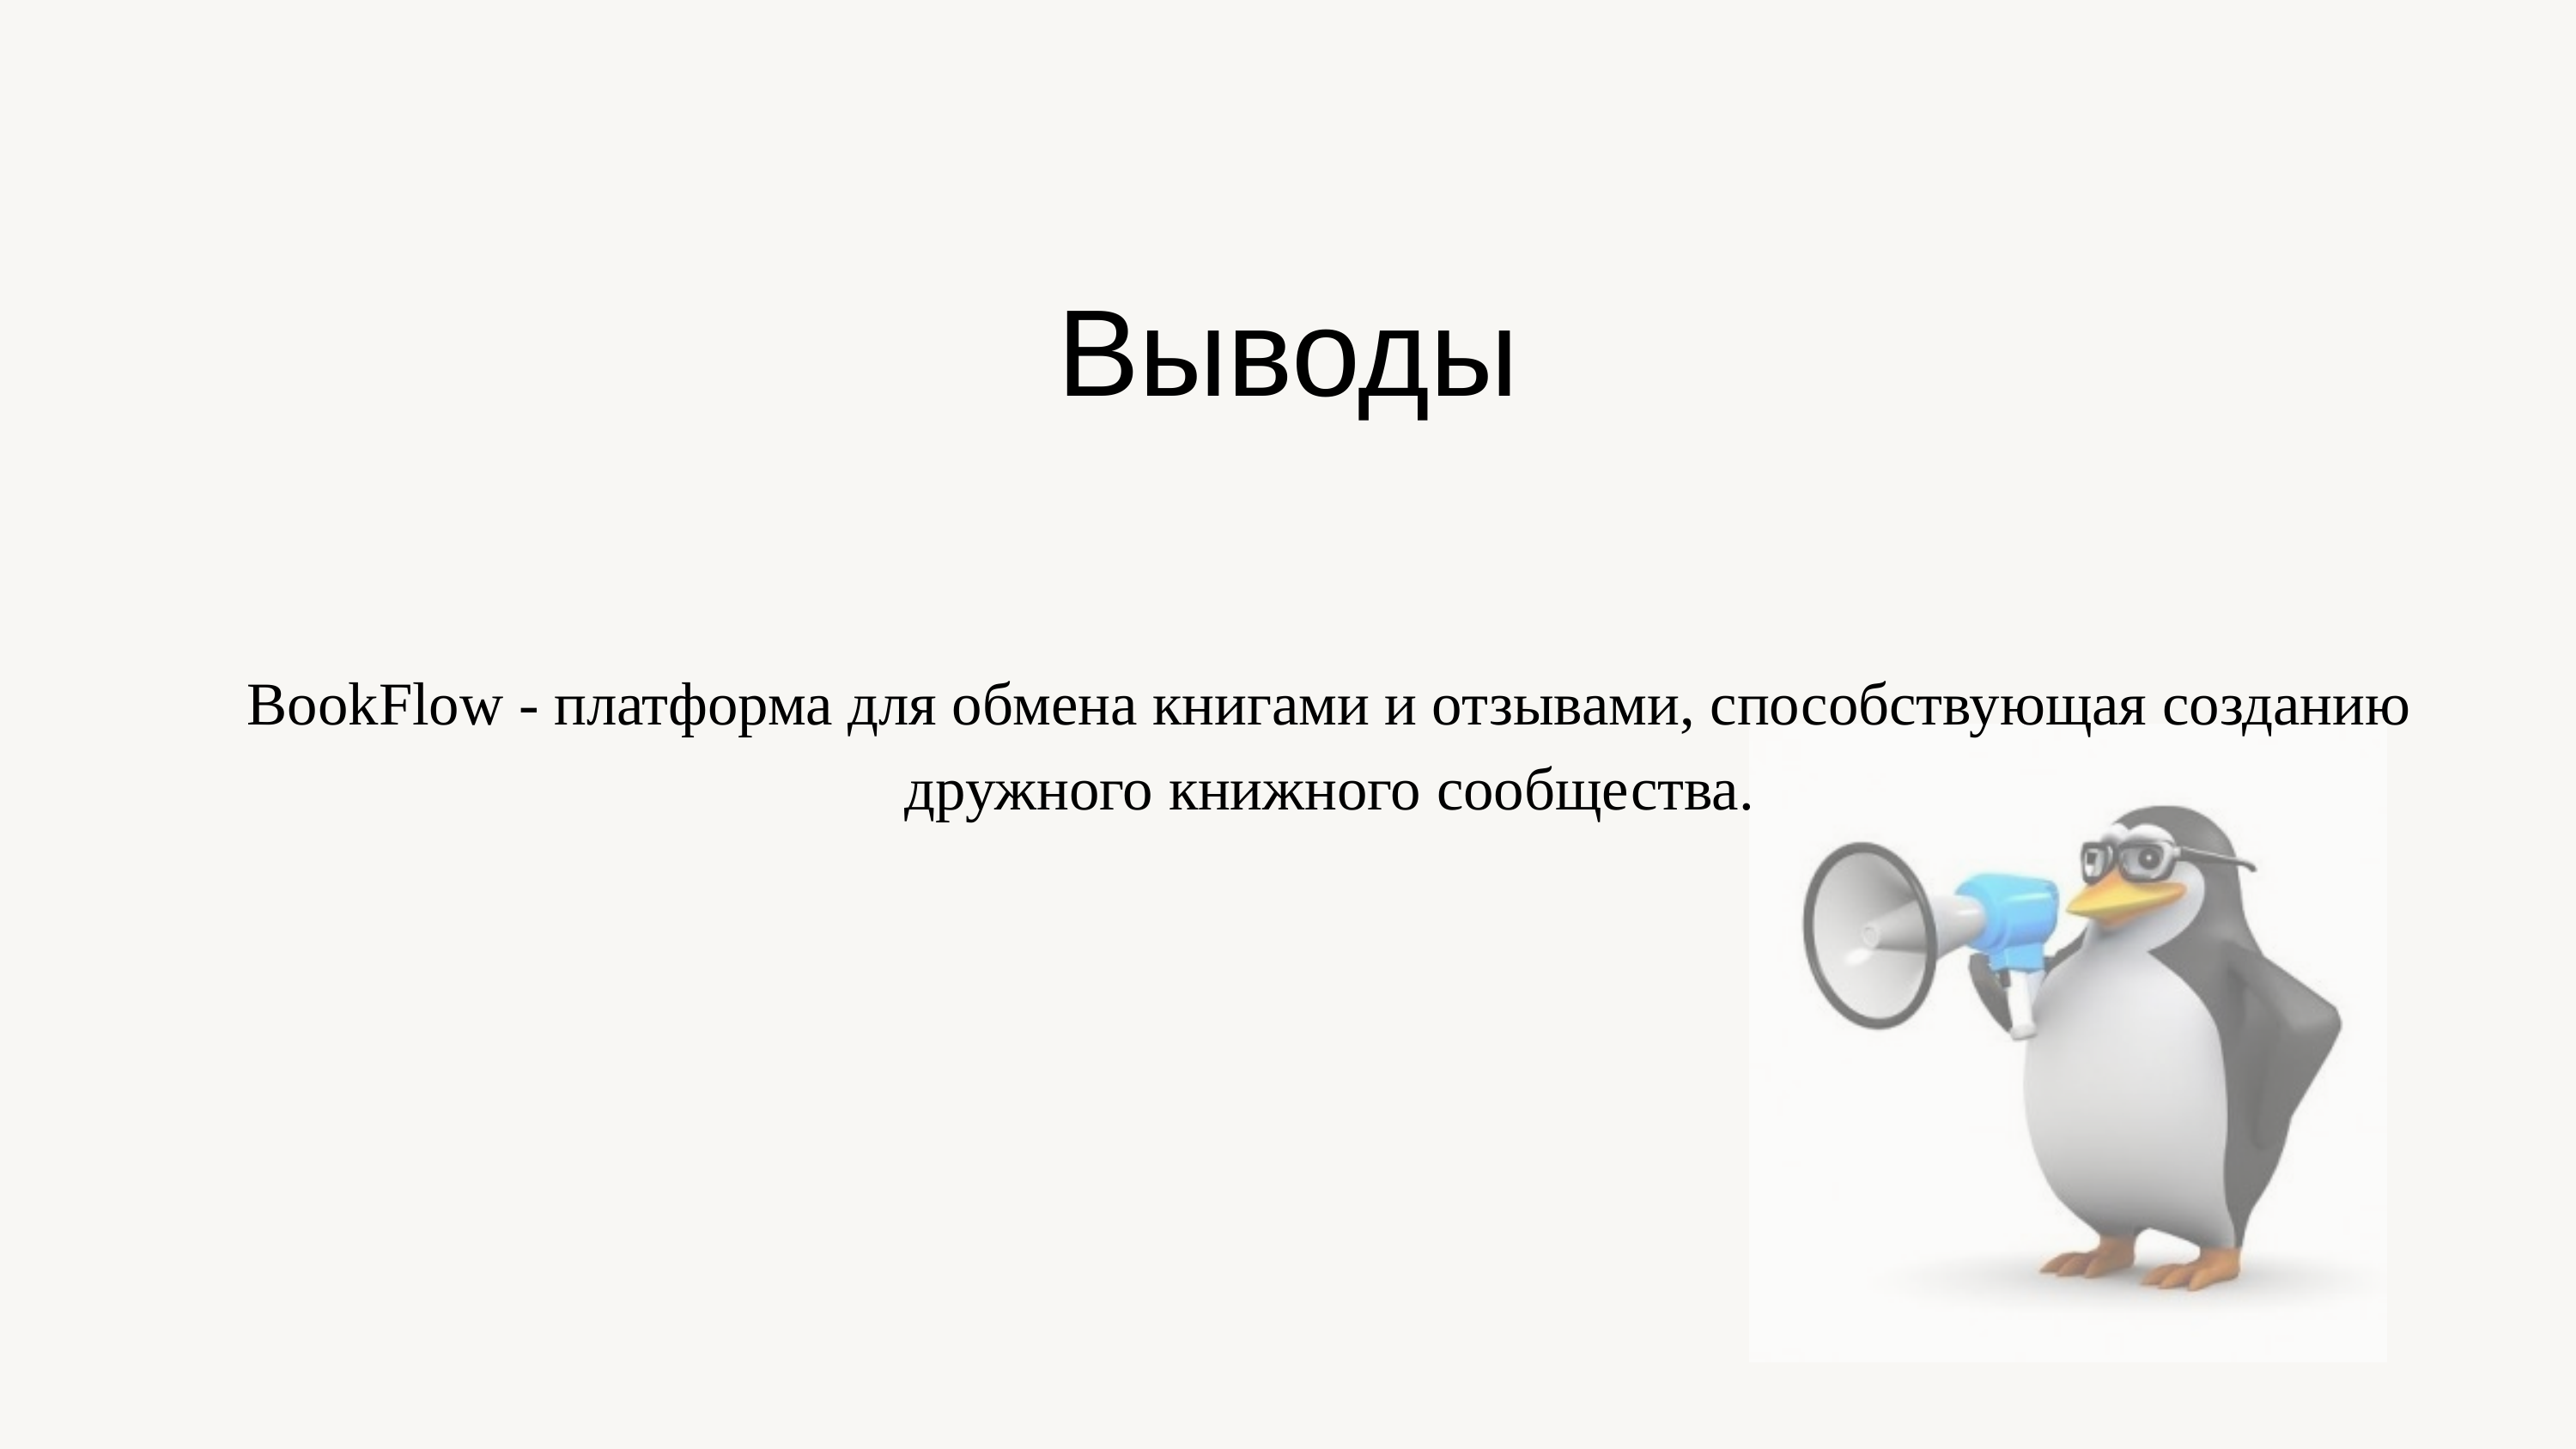

Выводы
BookFlow - платформа для обмена книгами и отзывами, способствующая созданию дружного книжного сообщества.